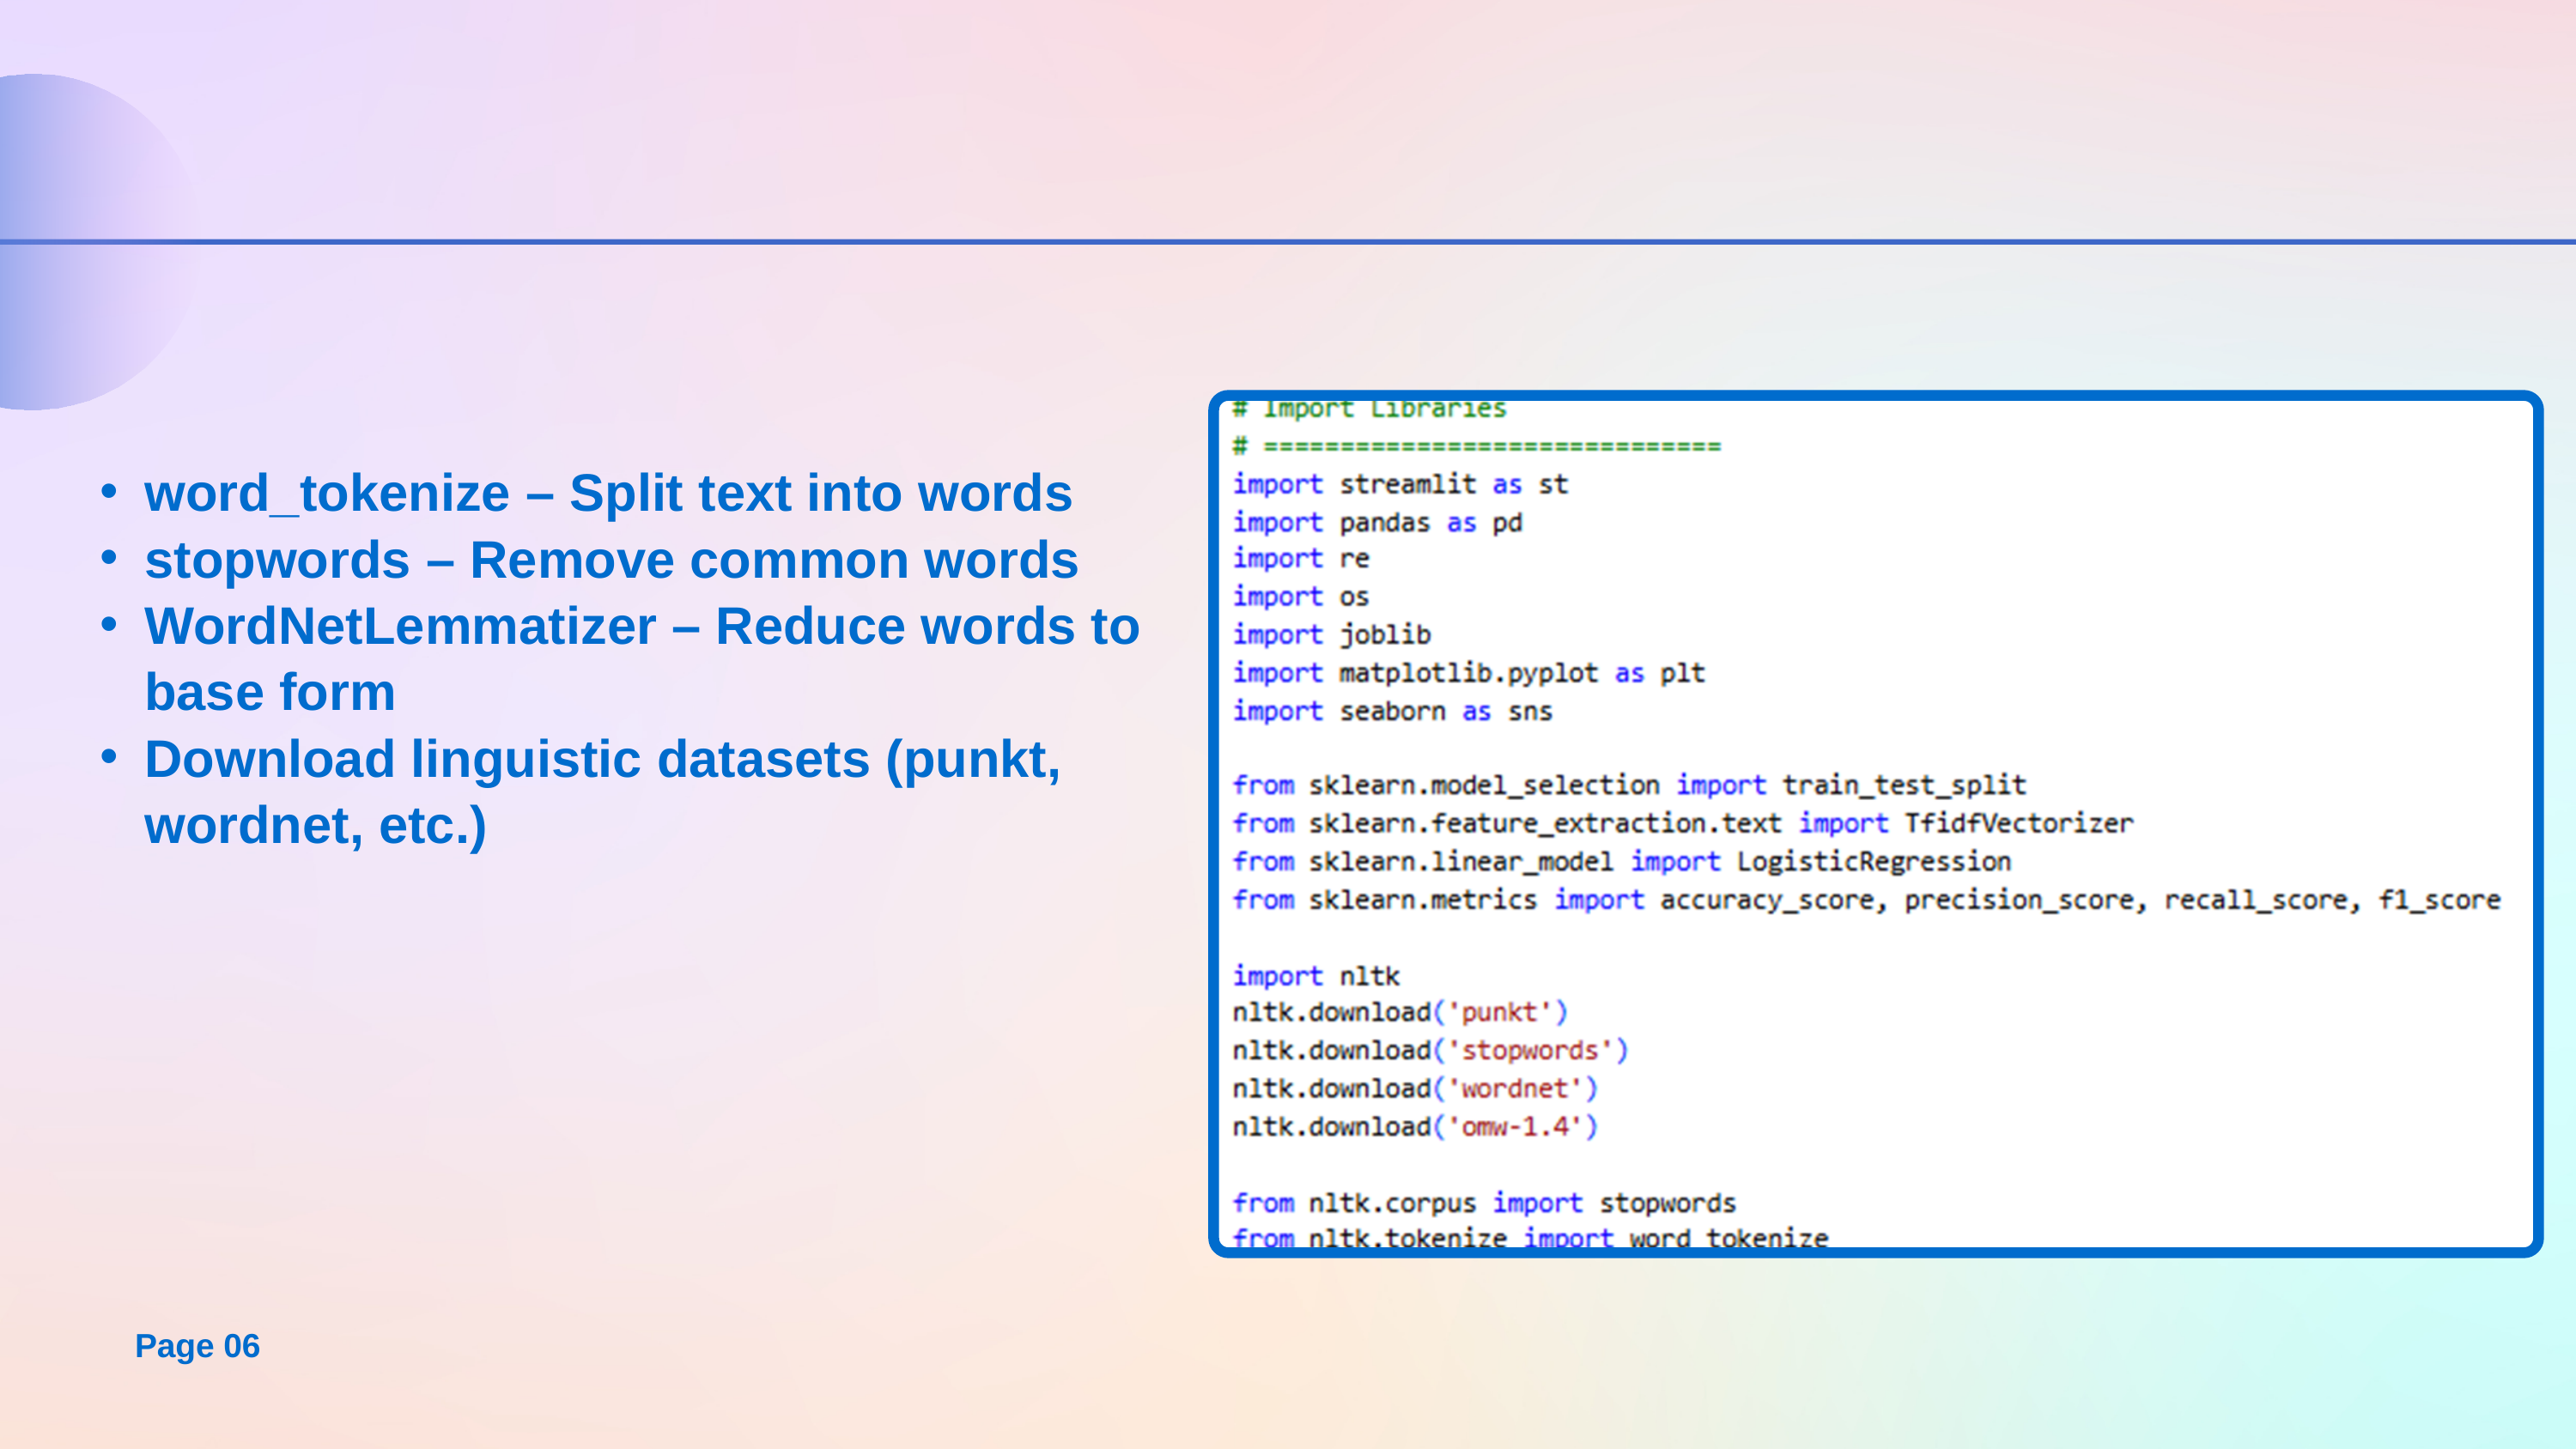

word_tokenize – Split text into words
stopwords – Remove common words
WordNetLemmatizer – Reduce words to base form
Download linguistic datasets (punkt, wordnet, etc.)

Page 06